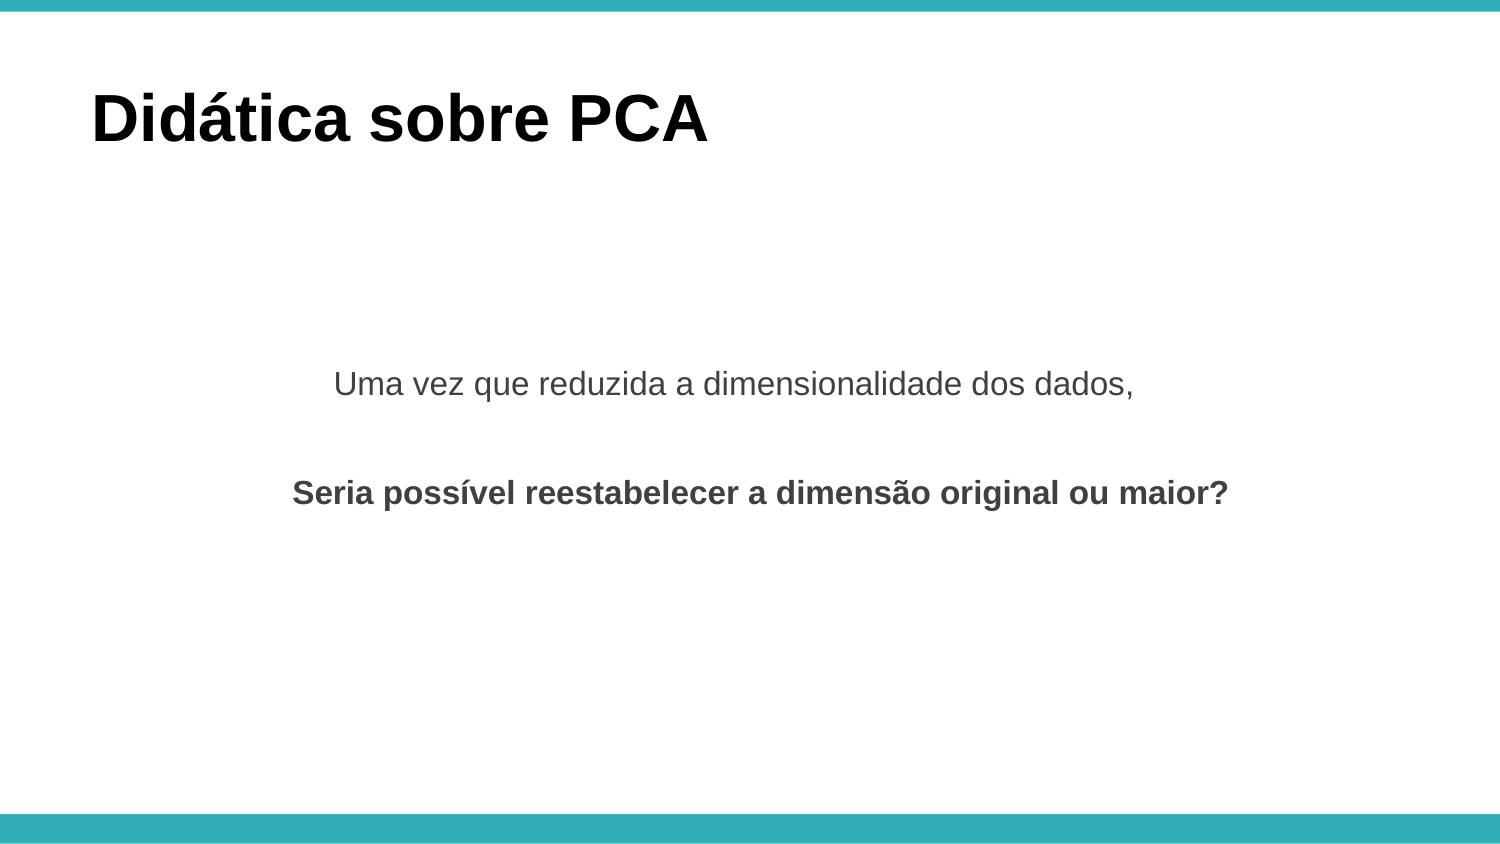

Didática sobre PCA
Uma vez que reduzida a dimensionalidade dos dados,
Seria possível reestabelecer a dimensão original ou maior?